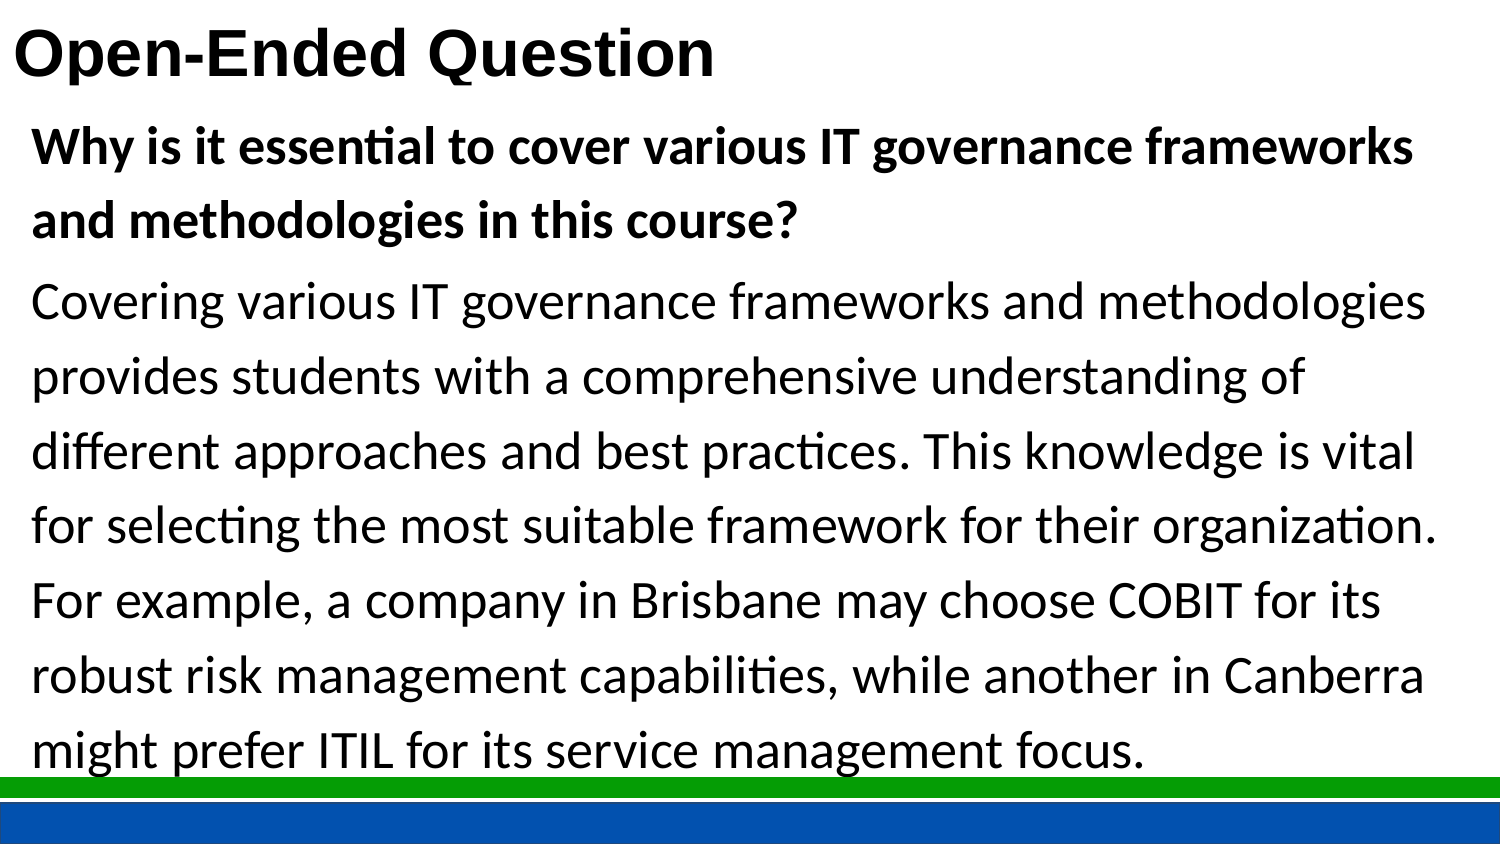

Open-Ended Question
Why is it essential to cover various IT governance frameworks and methodologies in this course?
Covering various IT governance frameworks and methodologies provides students with a comprehensive understanding of different approaches and best practices. This knowledge is vital for selecting the most suitable framework for their organization. For example, a company in Brisbane may choose COBIT for its robust risk management capabilities, while another in Canberra might prefer ITIL for its service management focus.